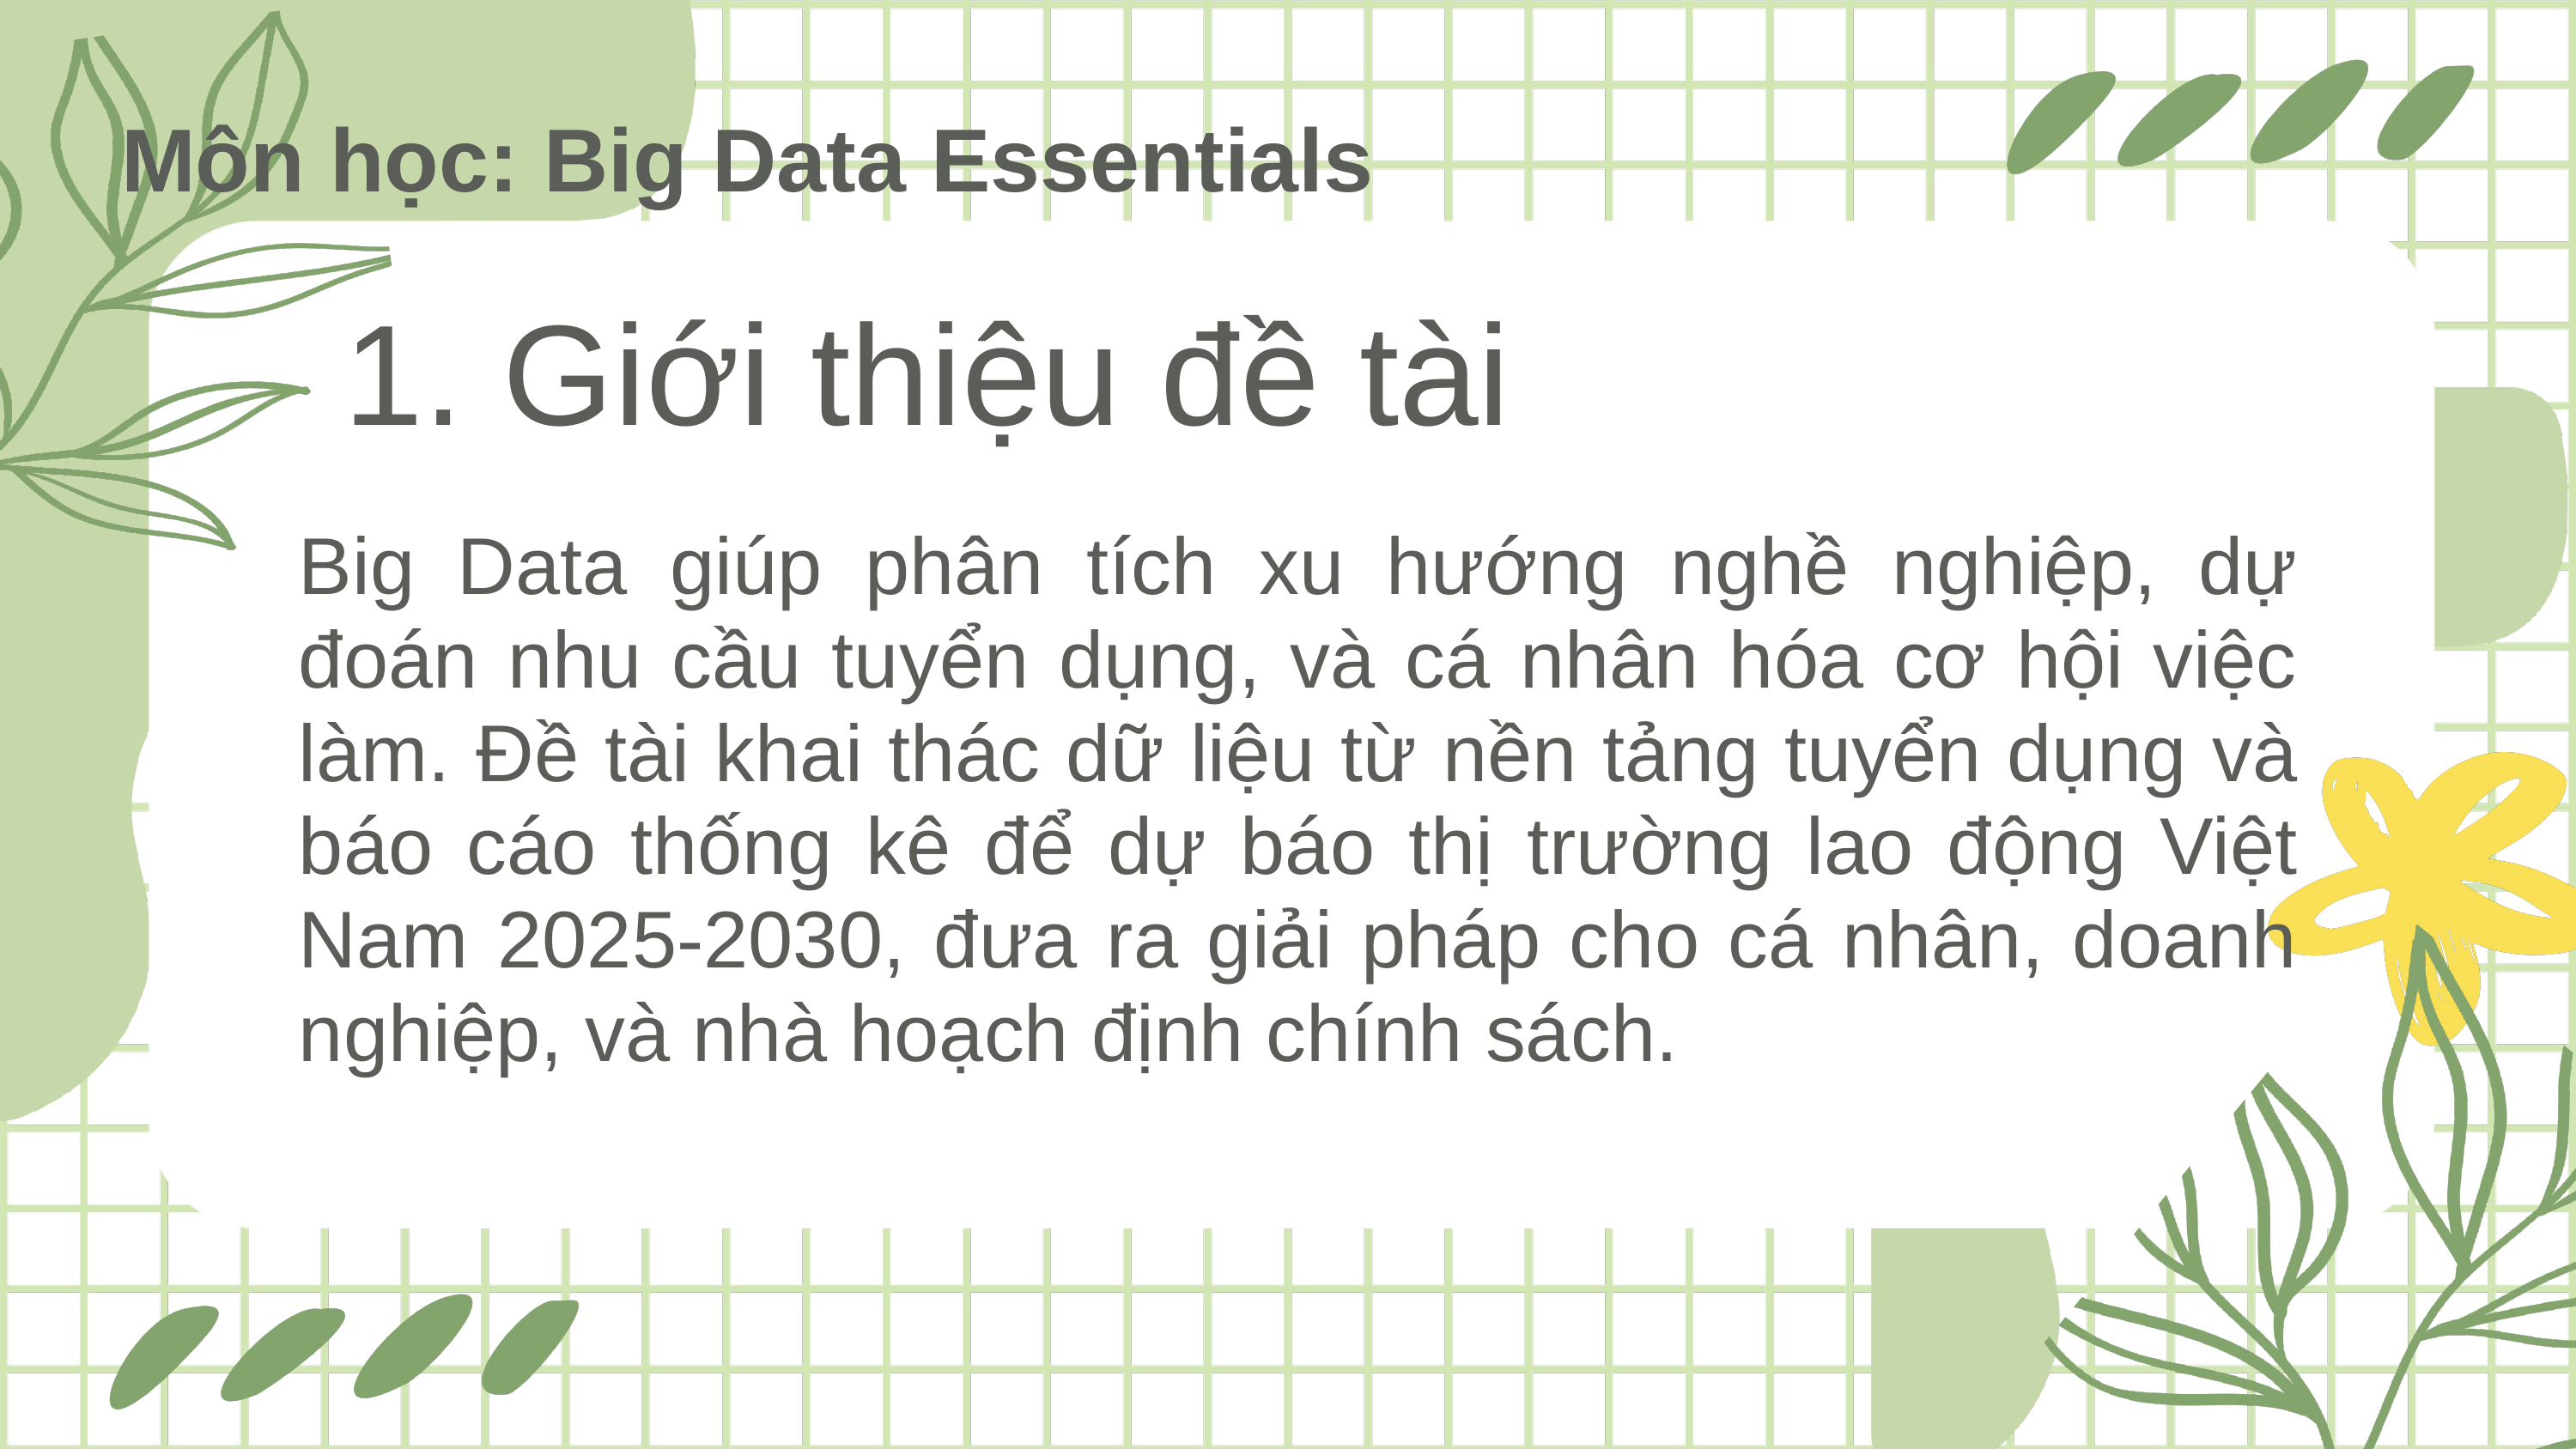

Môn học: Big Data Essentials

1. Giới thiệu đề tài

Big Data giúp phân tích xu hướng nghề nghiệp, dự đoán nhu cầu tuyển dụng, và cá nhân hóa cơ hội việc làm. Đề tài khai thác dữ liệu từ nền tảng tuyển dụng và báo cáo thống kê để dự báo thị trường lao động Việt Nam 2025-2030, đưa ra giải pháp cho cá nhân, doanh nghiệp, và nhà hoạch định chính sách.